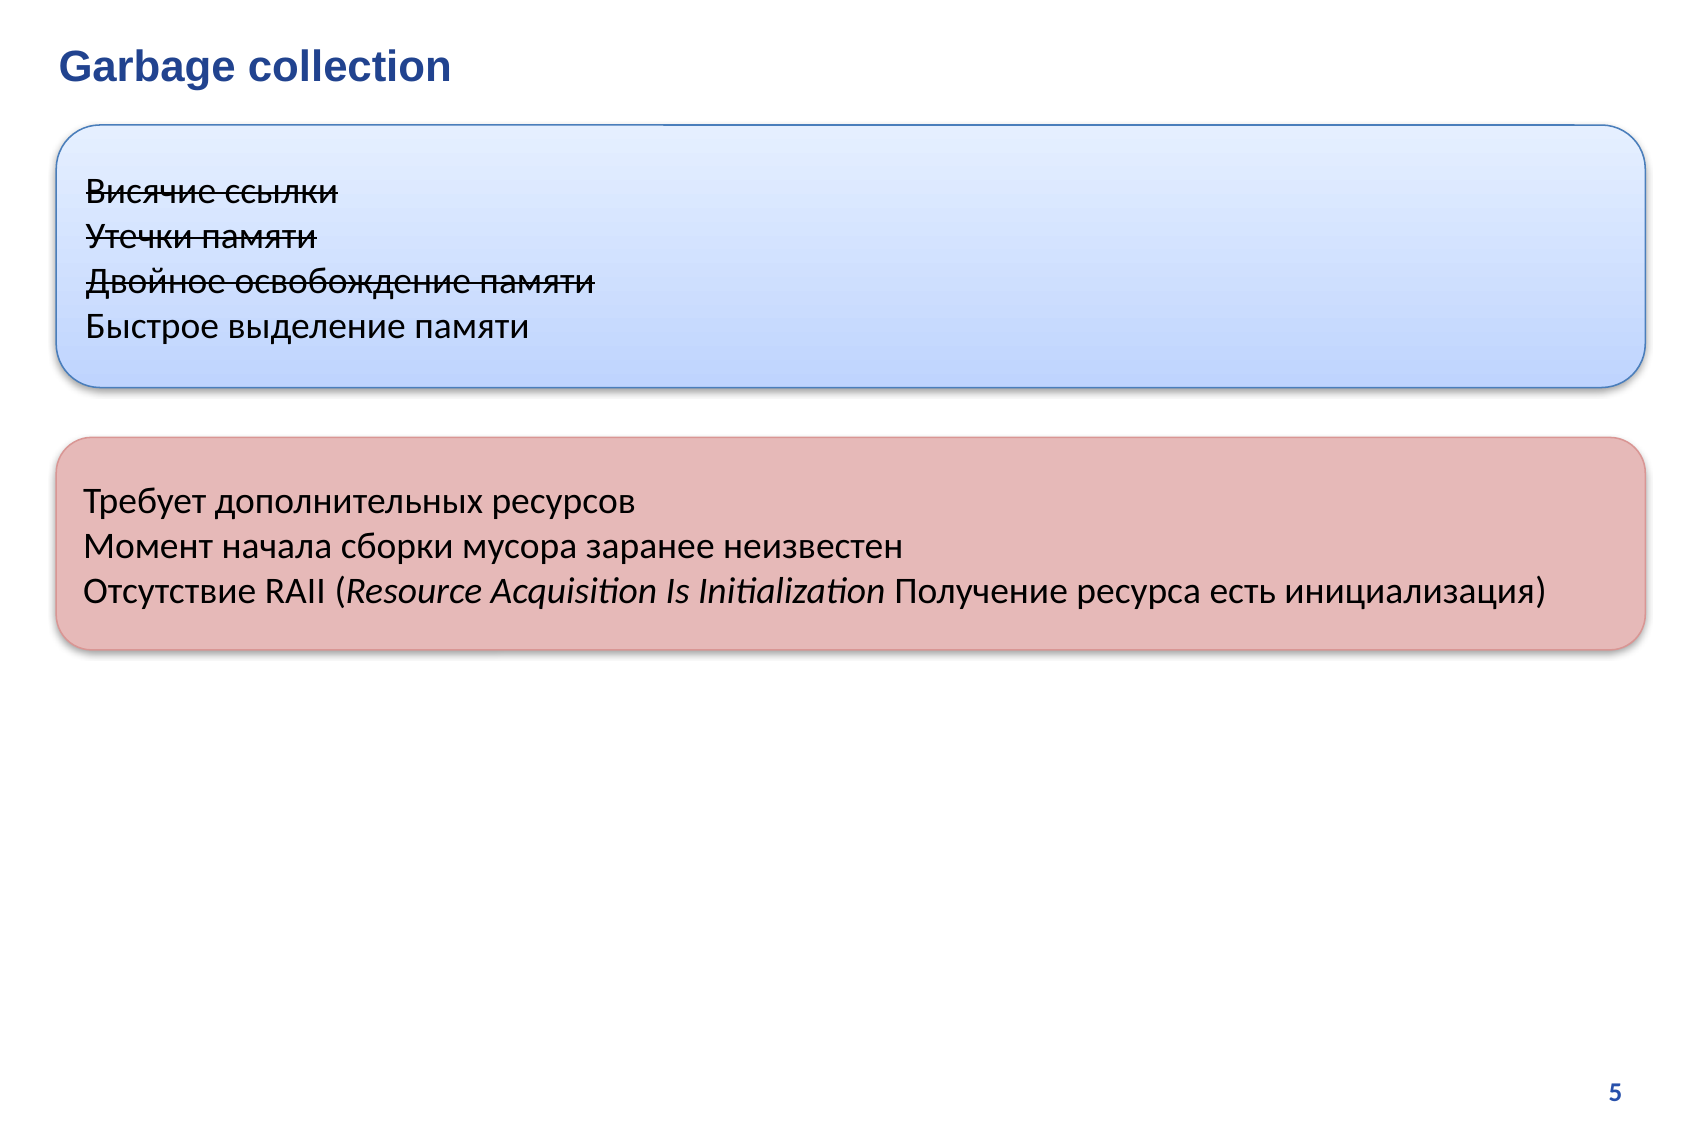

# Garbage collection
Висячие ссылки
Утечки памяти
Двойное освобождение памяти
Быстрое выделение памяти
Требует дополнительных ресурсов
Момент начала сборки мусора заранее неизвестен
Отсутствие RAII (Resource Acquisition Is Initialization Получение ресурса есть инициализация)